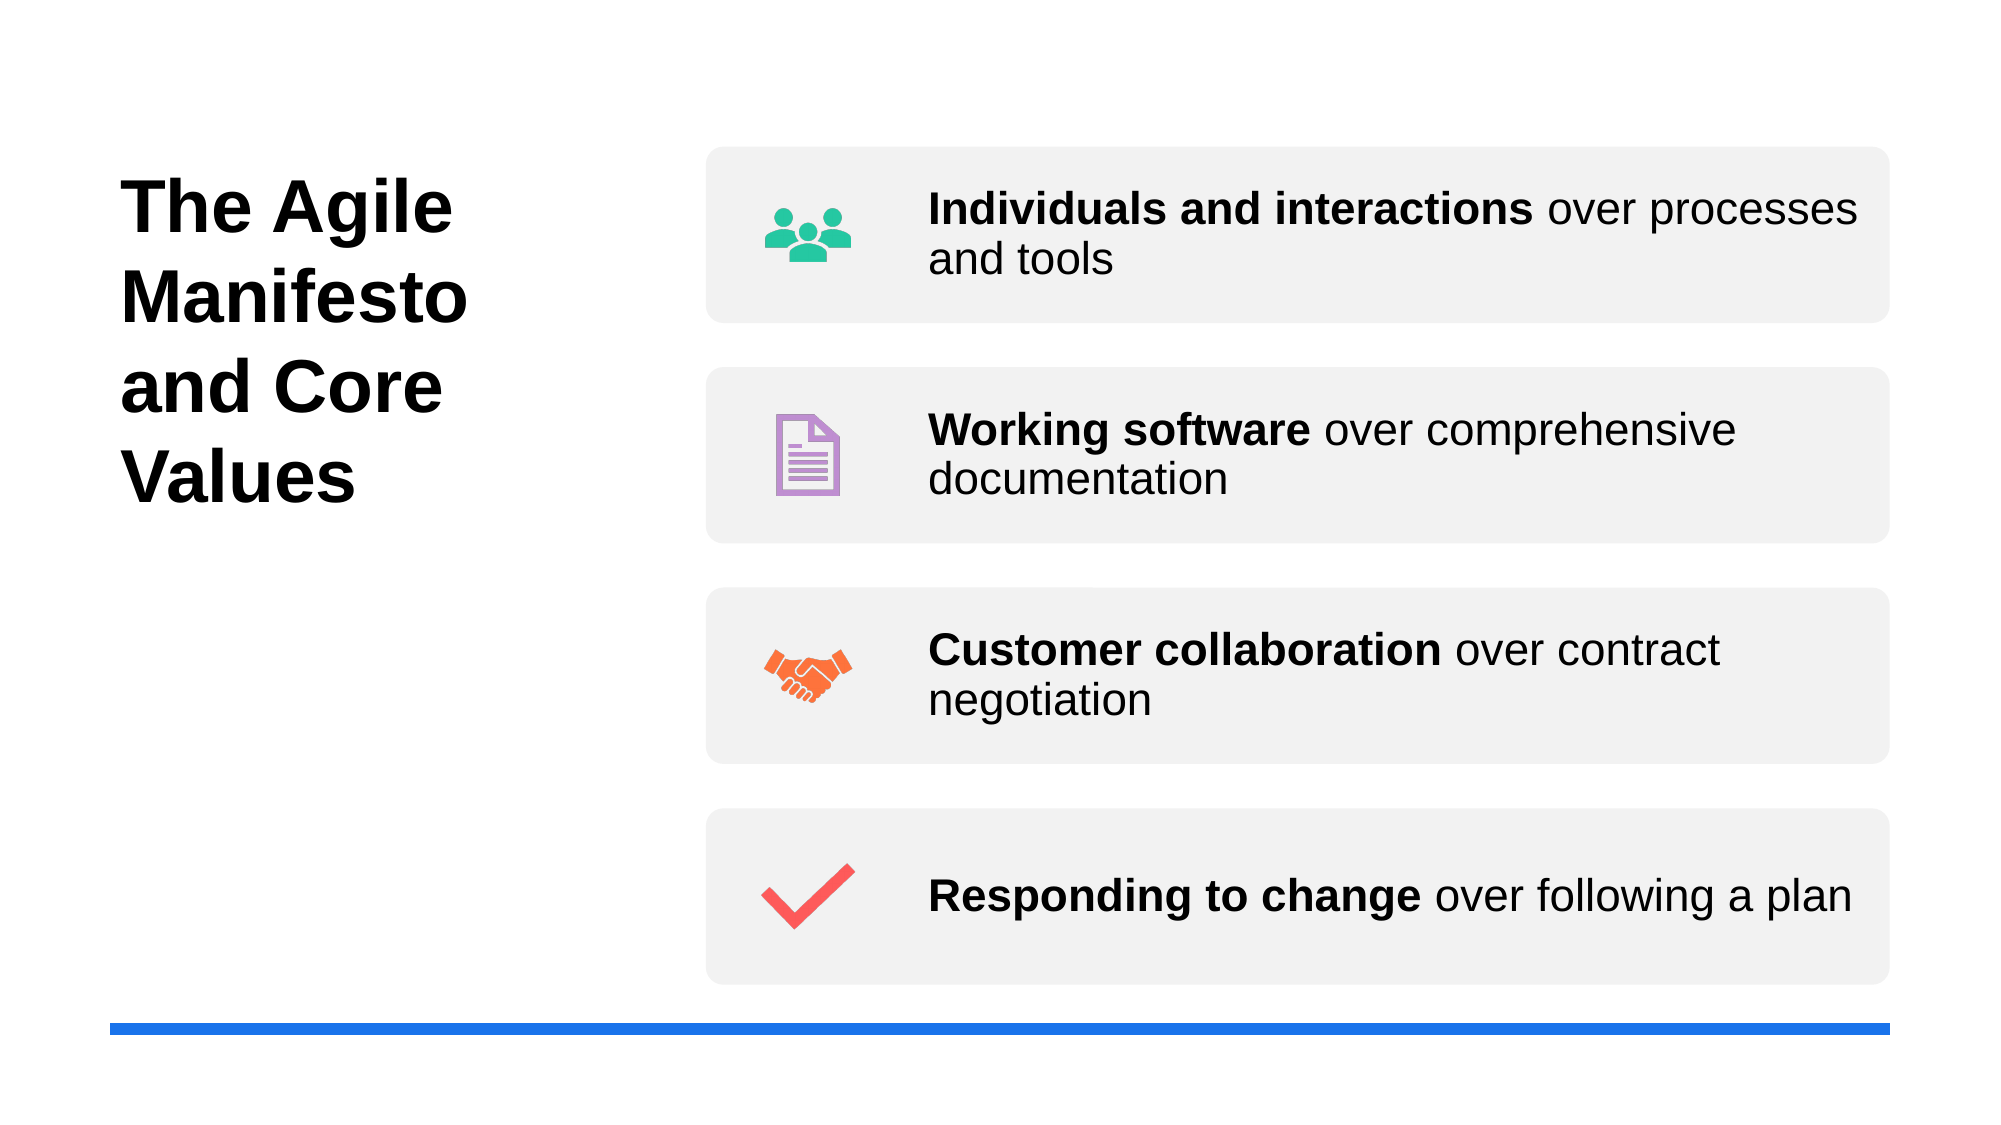

Individuals and interactions over processes and tools
Working software over comprehensive documentation
Customer collaboration over contract negotiation
Responding to change over following a plan
# The Agile Manifesto and Core Values